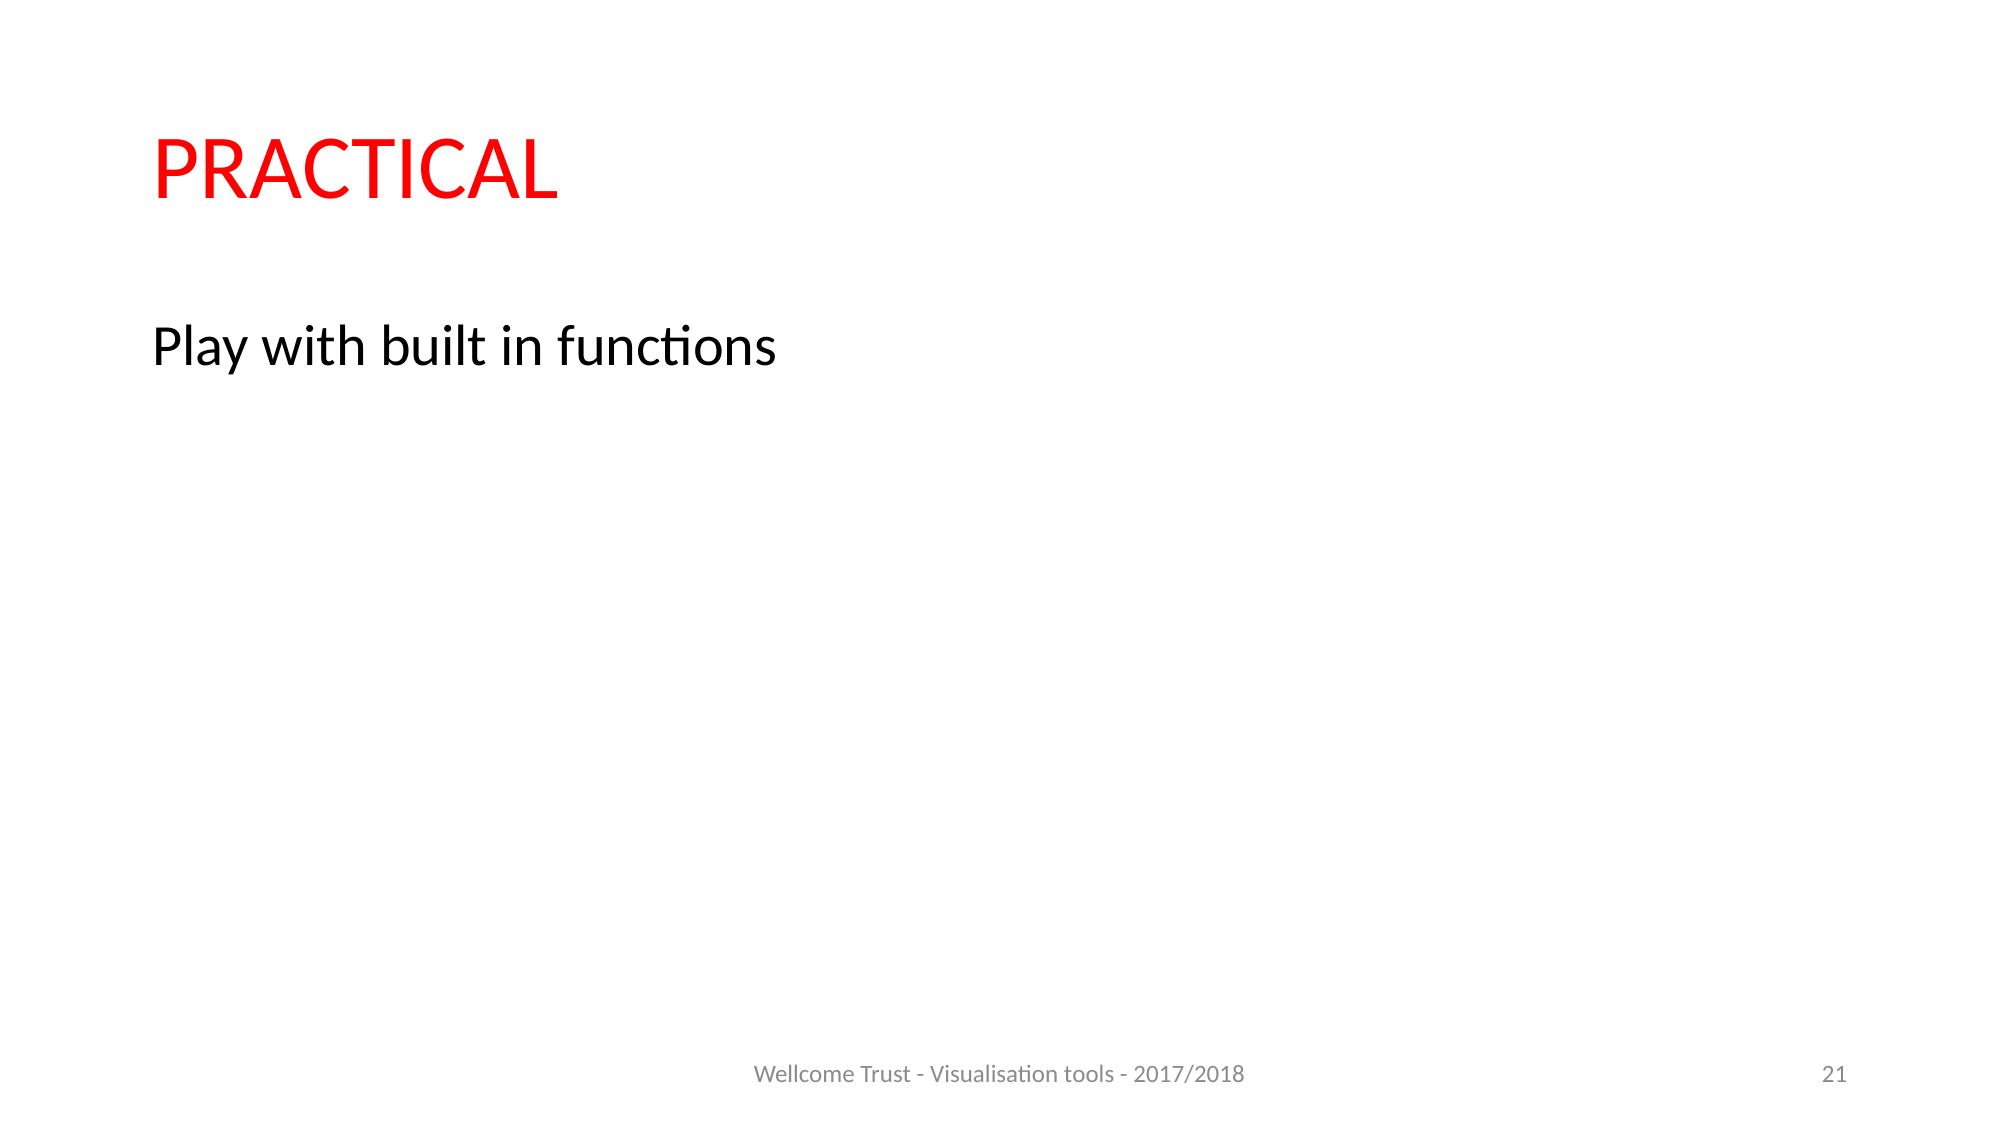

# PRACTICAL
Play with built in functions
Wellcome Trust - Visualisation tools - 2017/2018
21